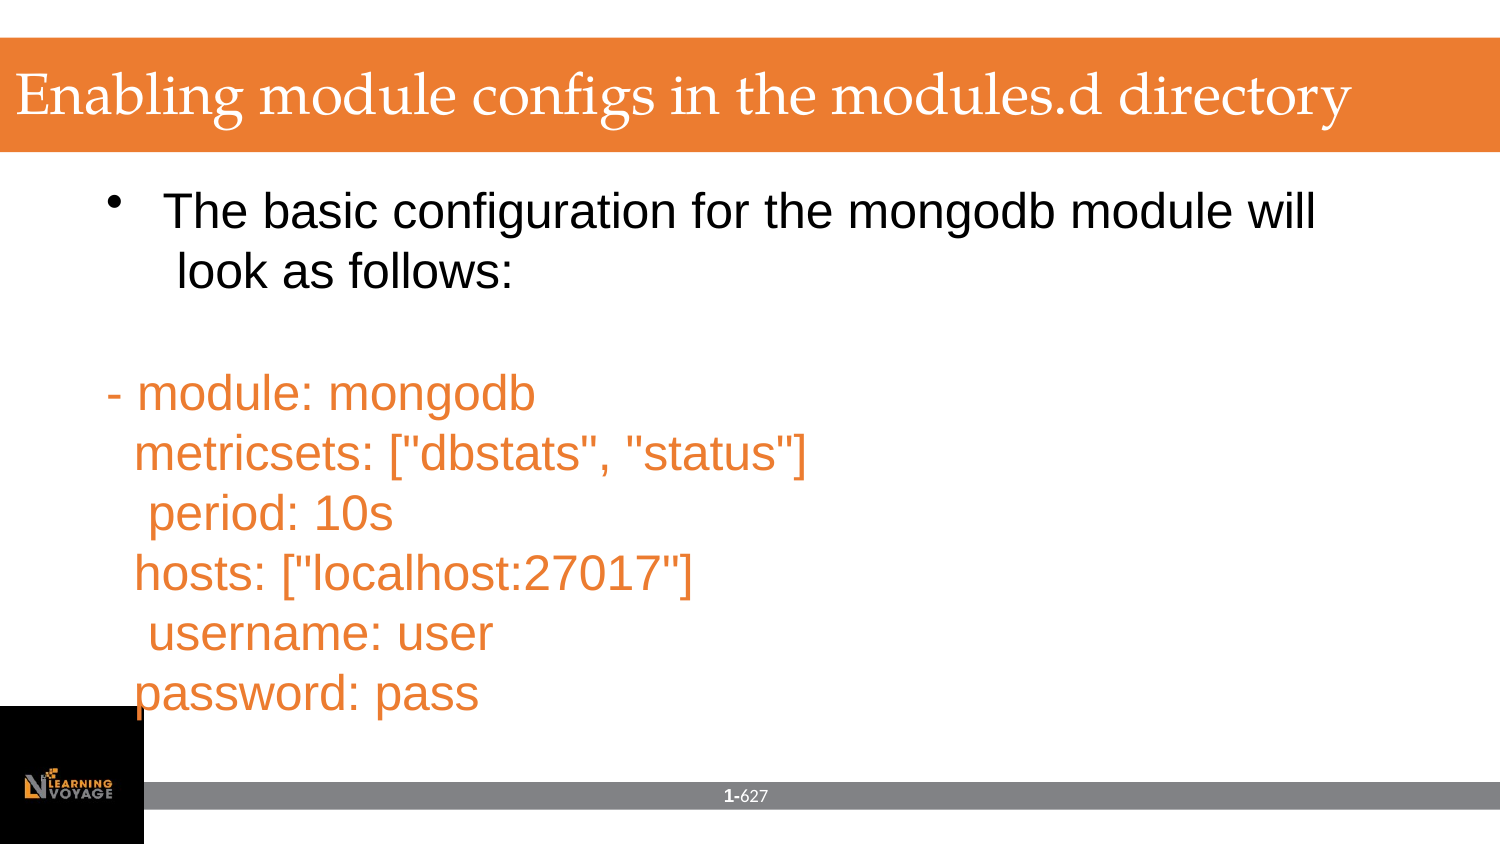

# Enabling module configs in the modules.d directory
The basic configuration for the mongodb module will  look as follows:

- module: mongodb
metricsets: ["dbstats", "status"]  period: 10s
hosts: ["localhost:27017"]  username: user  password: pass
1-627